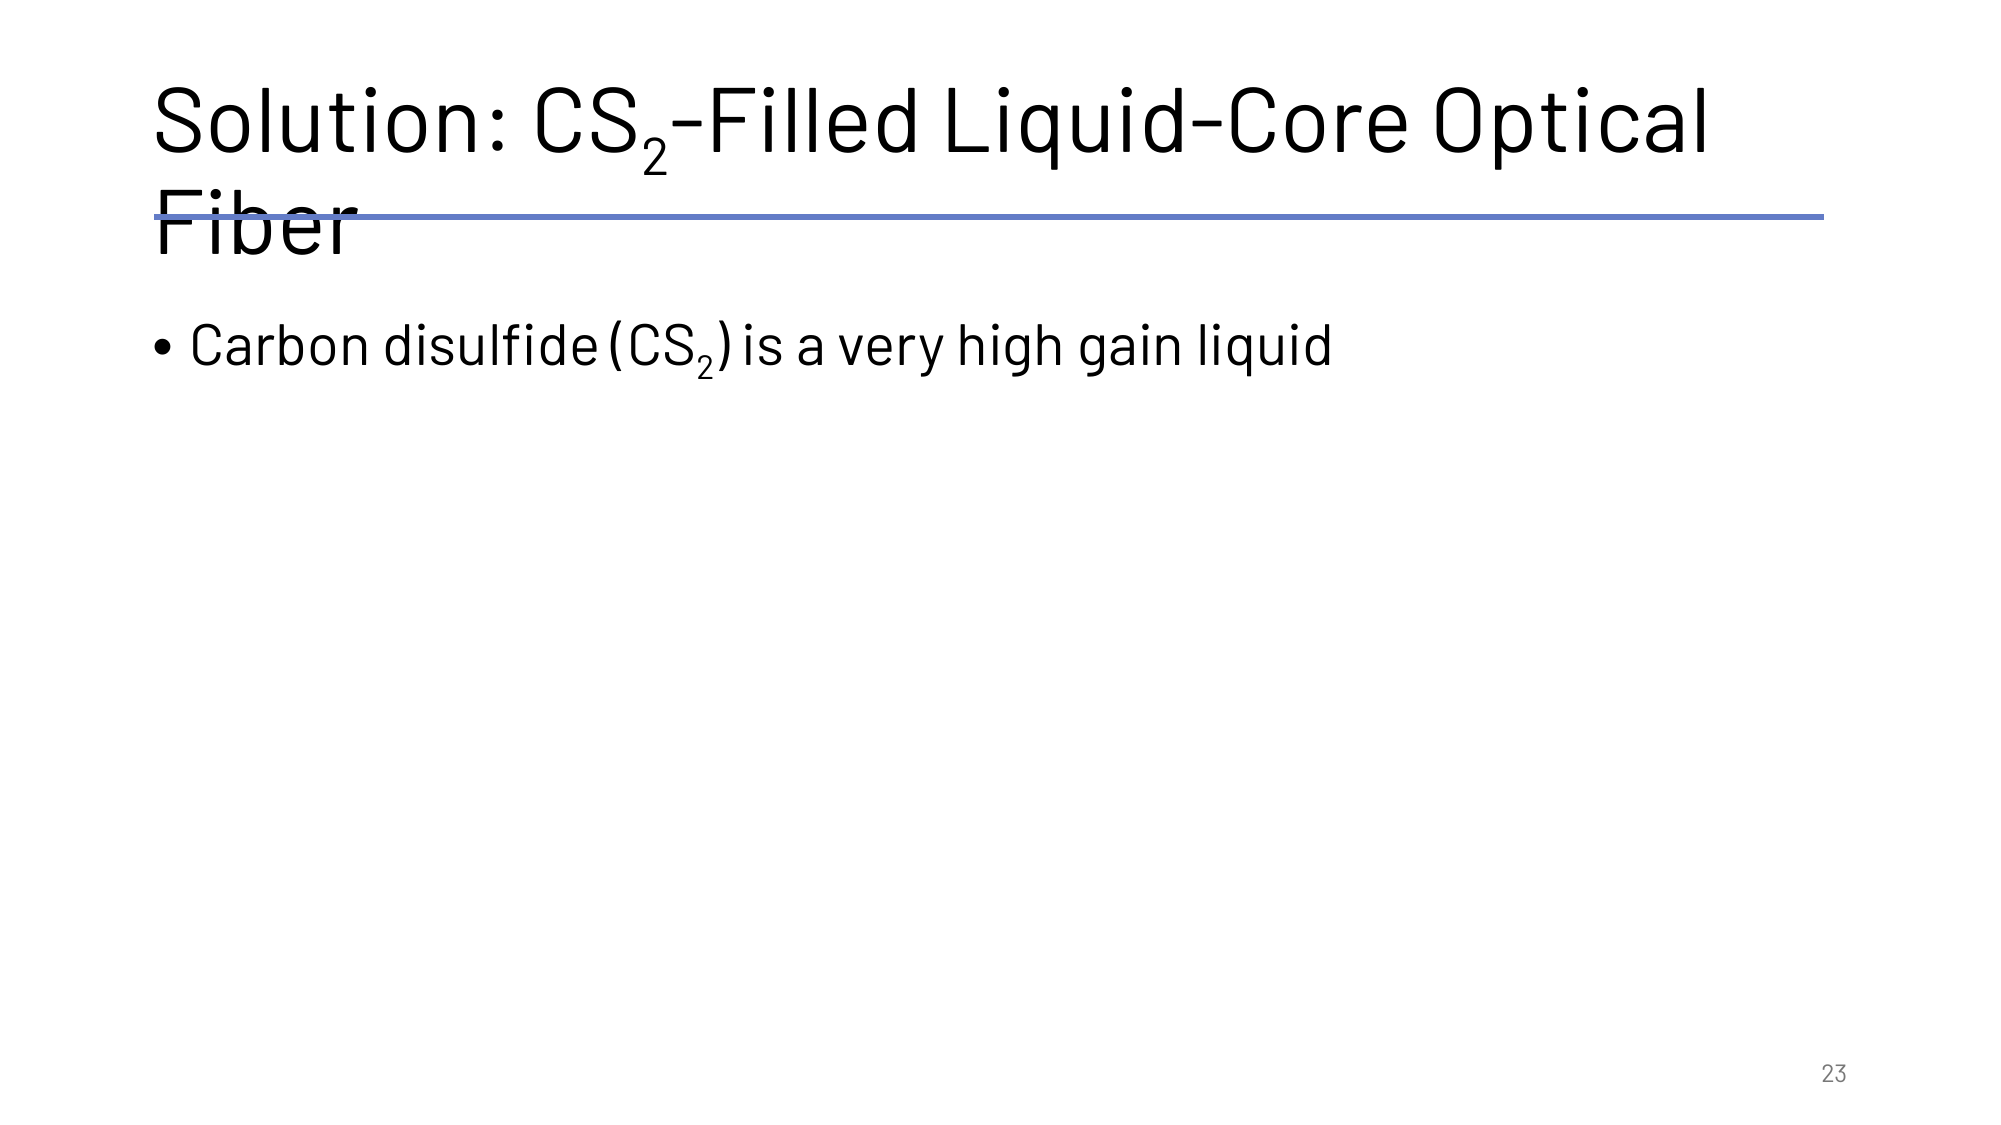

# Solution: CS2-Filled Liquid-Core Optical Fiber
Carbon disulfide (CS2) is a very high gain liquid

23